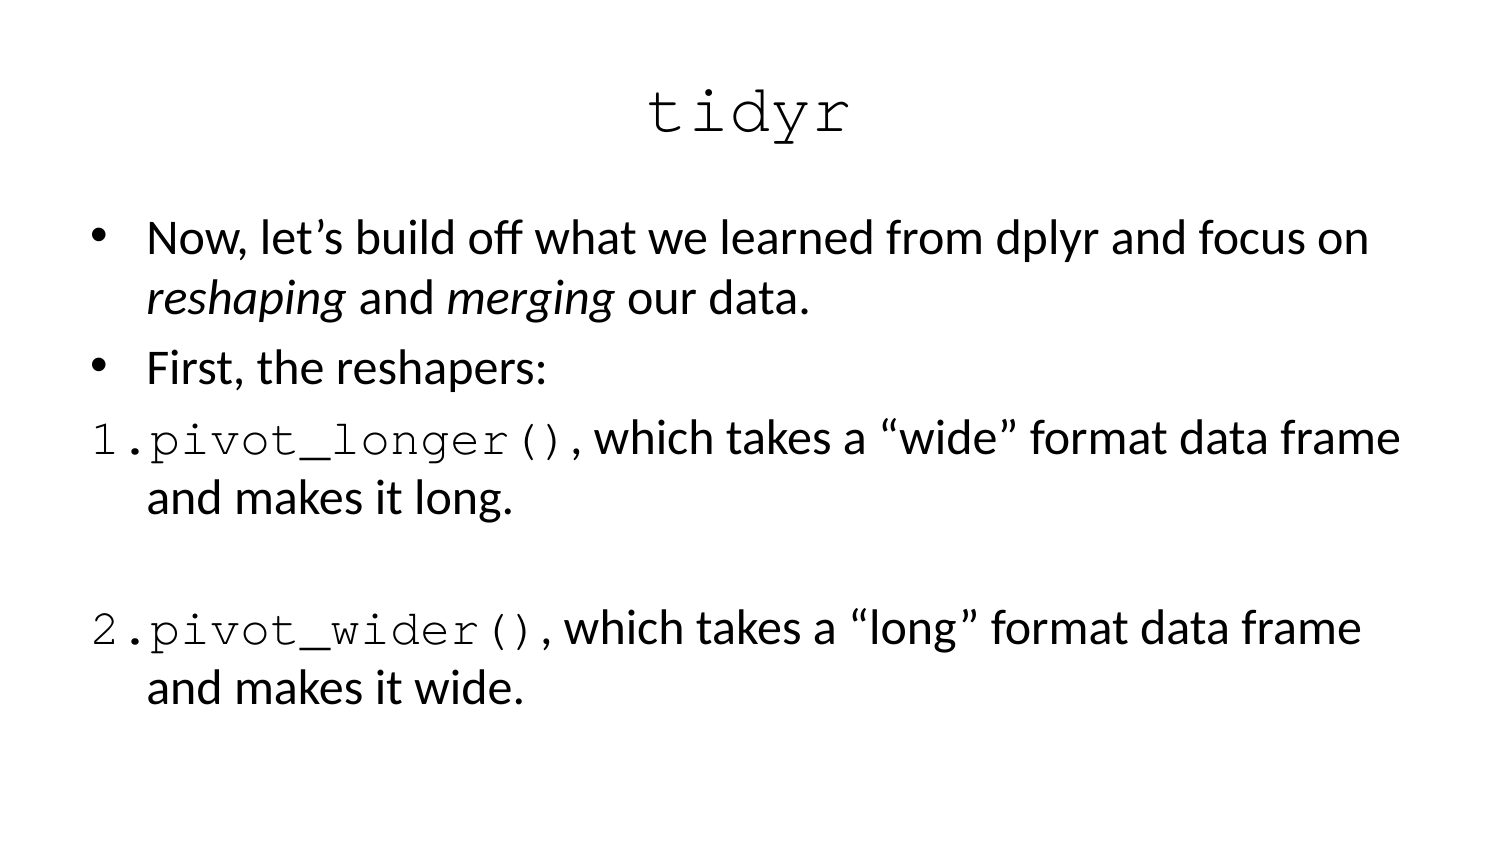

# tidyr
Now, let’s build off what we learned from dplyr and focus on reshaping and merging our data.
First, the reshapers:
pivot_longer(), which takes a “wide” format data frame and makes it long.
pivot_wider(), which takes a “long” format data frame and makes it wide.